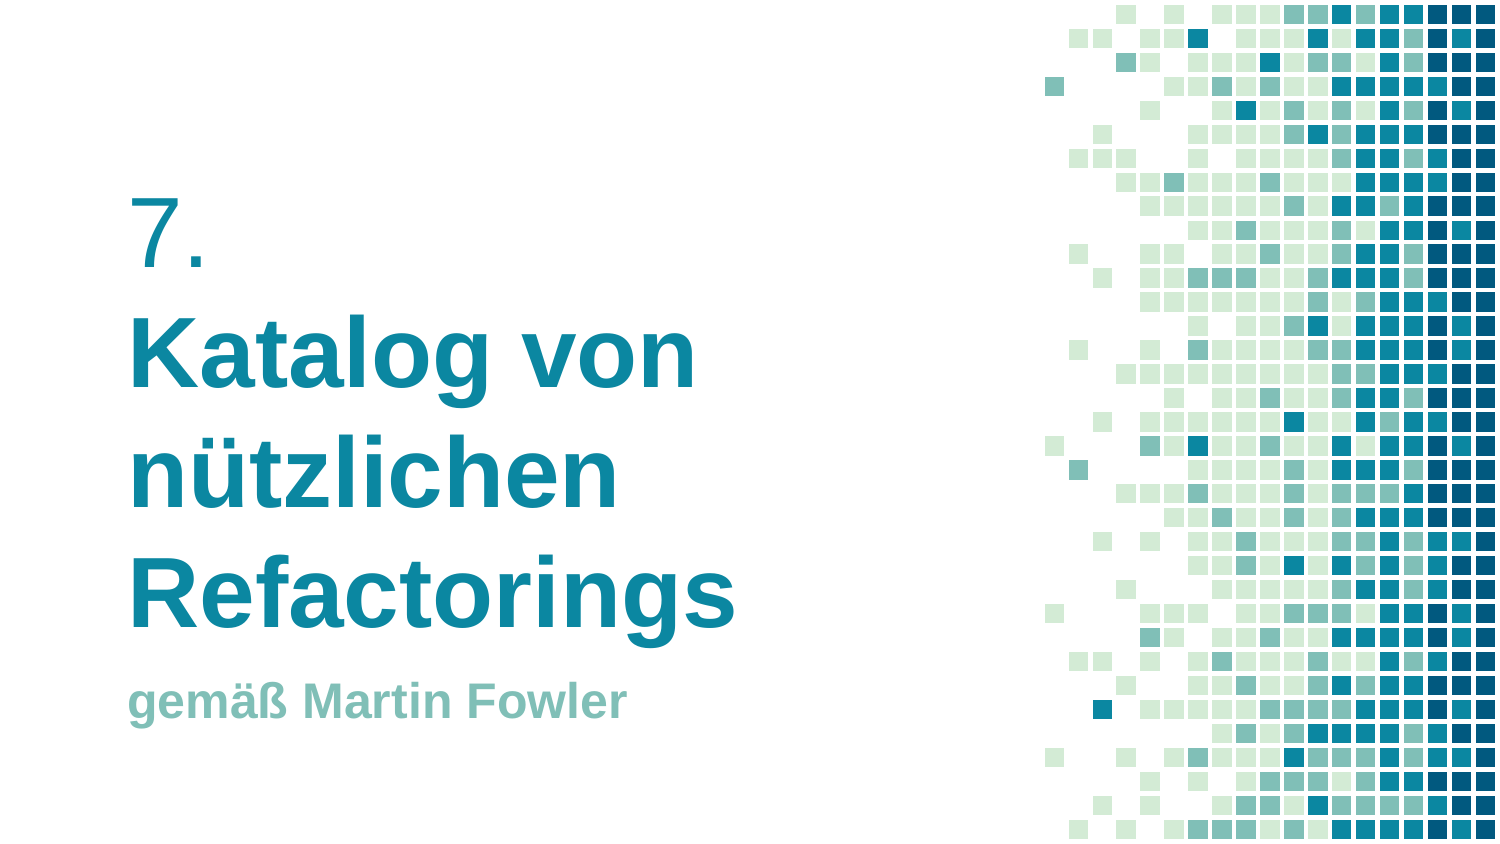

# 7. Katalog von nützlichen Refactorings
gemäß Martin Fowler